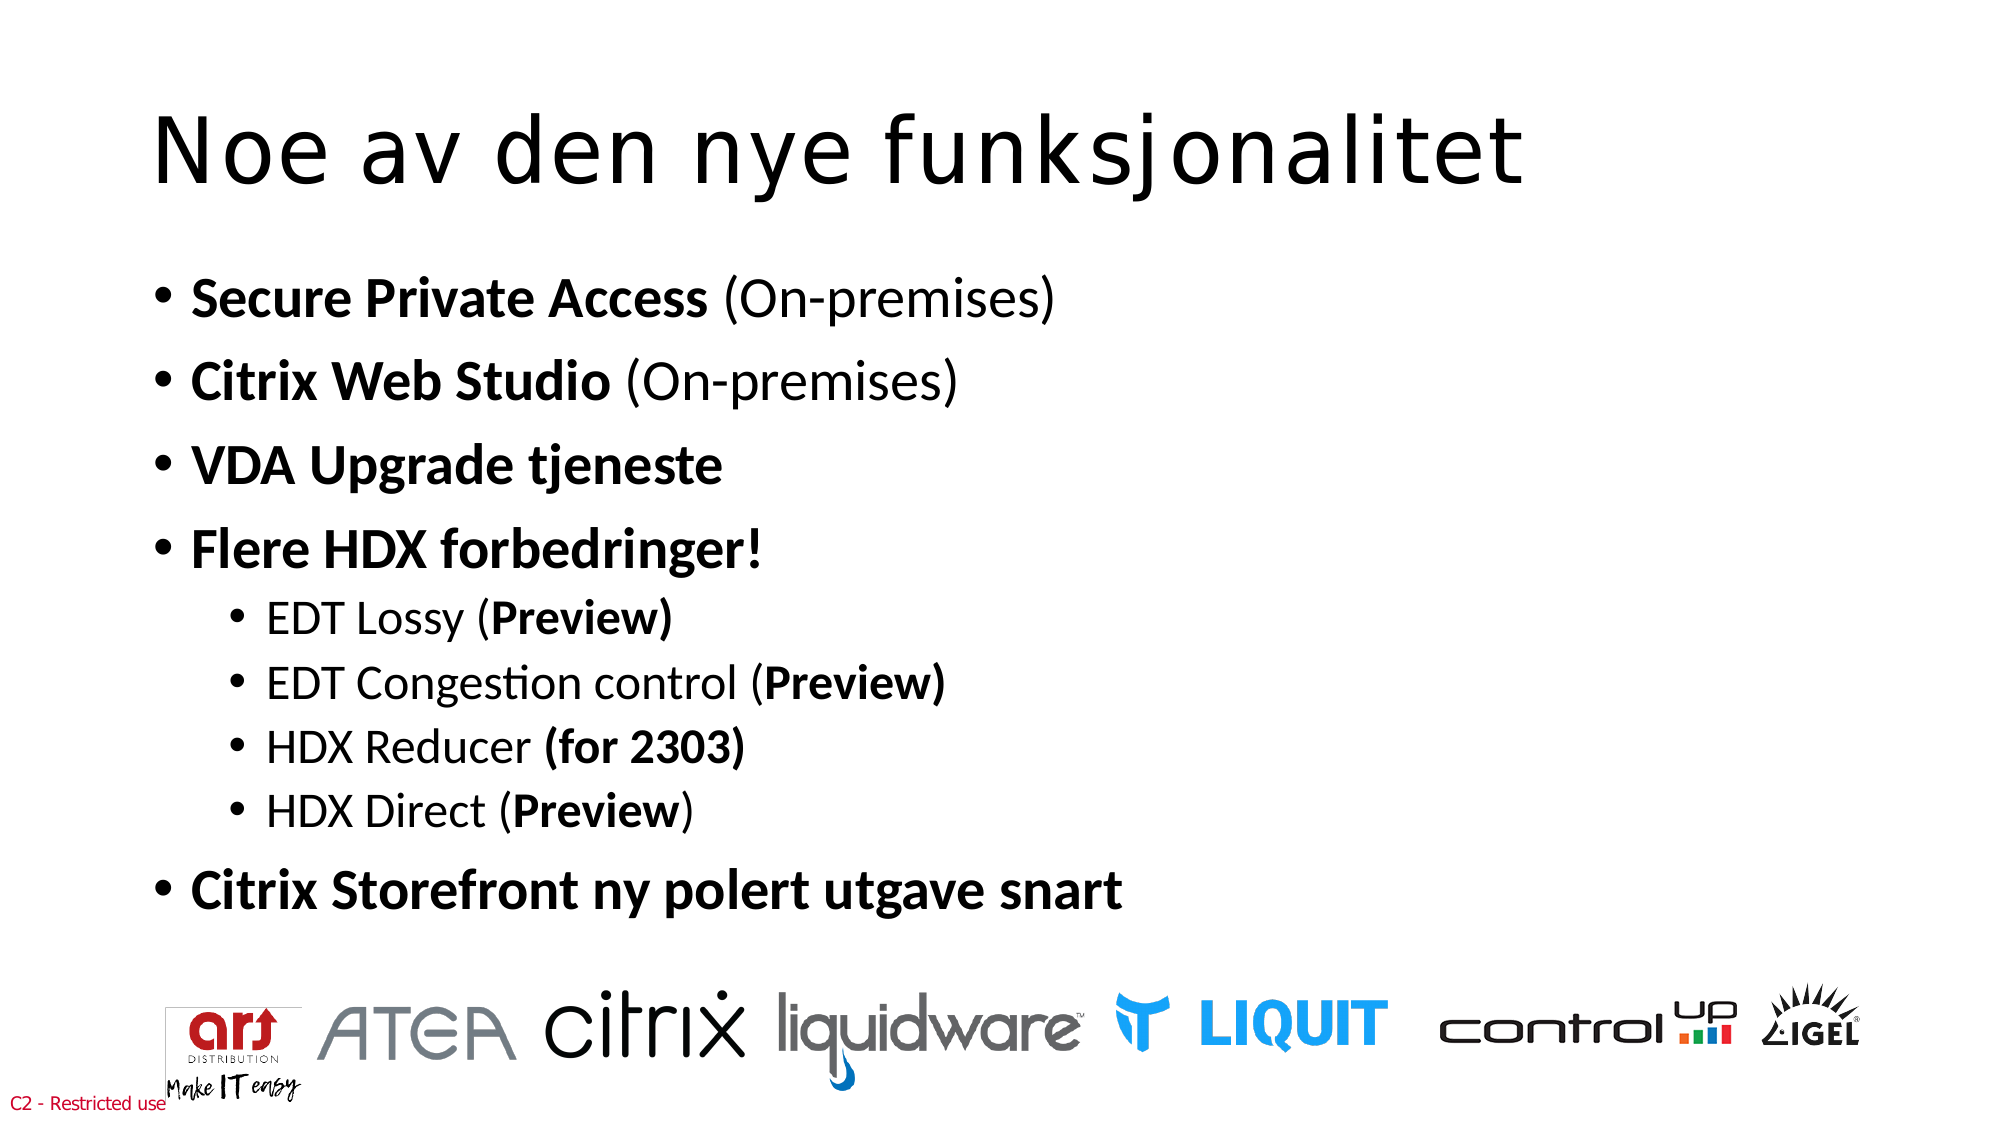

# Noe av den nye funksjonalitet
Secure Private Access (On-premises)
Citrix Web Studio (On-premises)
VDA Upgrade tjeneste
Flere HDX forbedringer!
EDT Lossy (Preview)
EDT Congestion control (Preview)
HDX Reducer (for 2303)
HDX Direct (Preview)
Citrix Storefront ny polert utgave snart